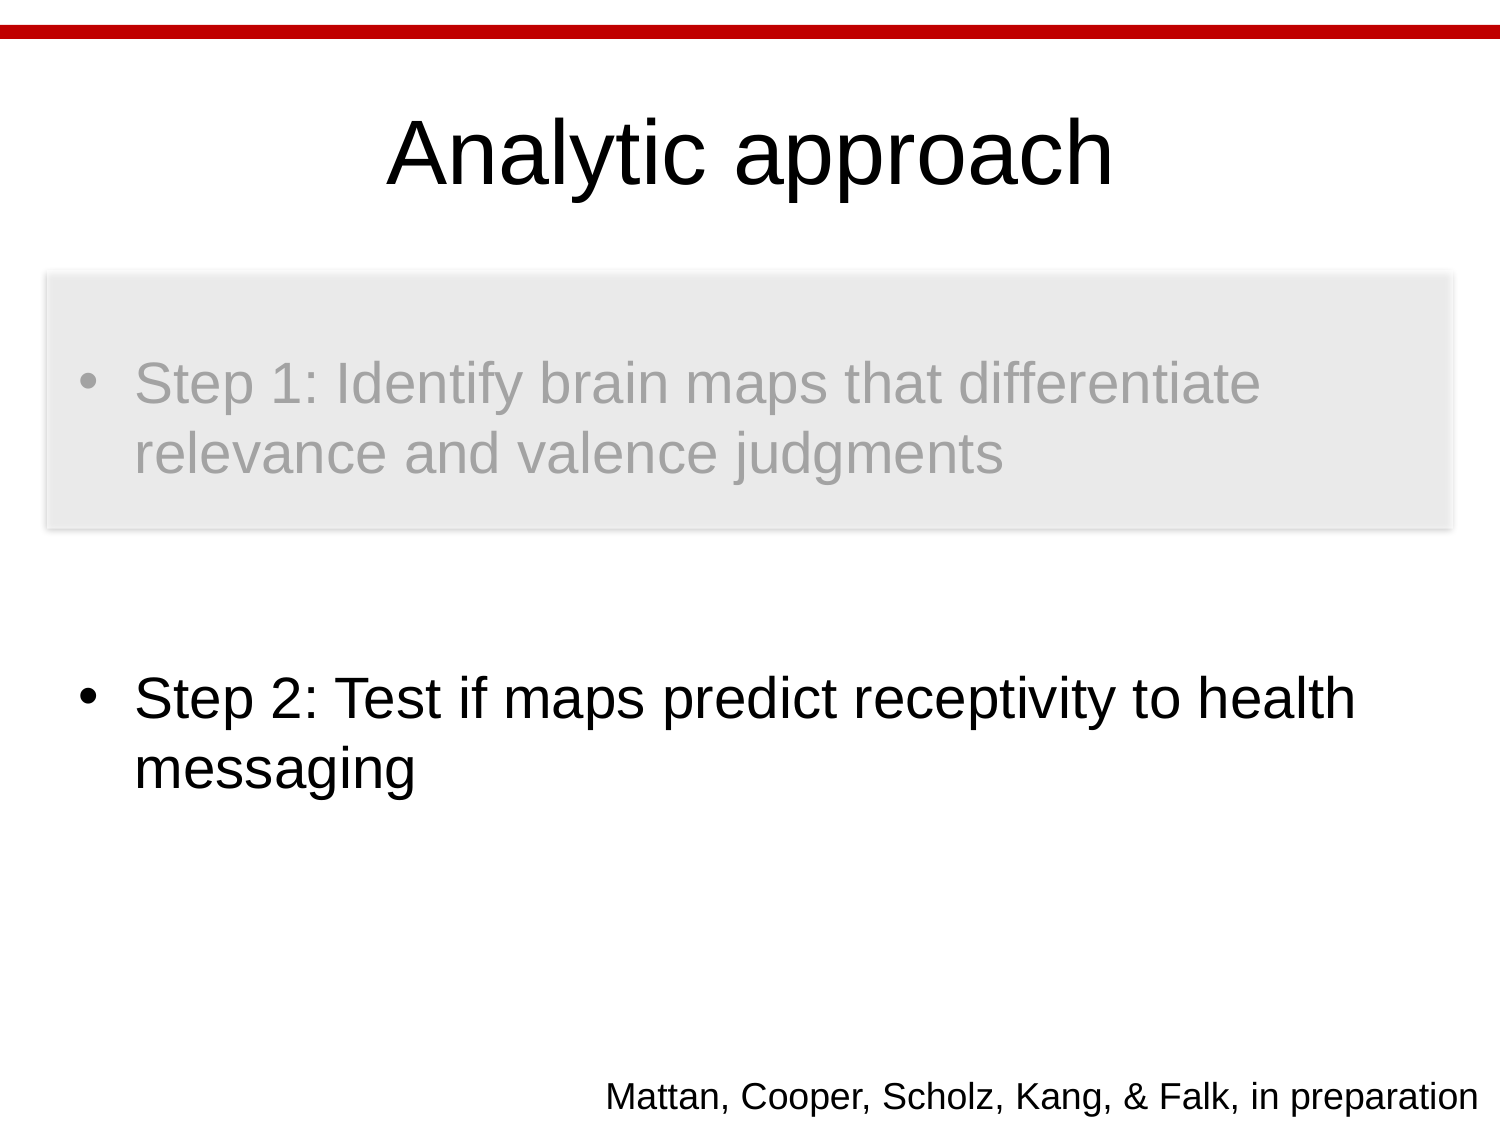

Analytic approach

Step 1: Identify brain maps that differentiate relevance and valence judgments

Step 2: Test if maps predict receptivity to health messaging

Mattan, Cooper, Scholz, Kang, & Falk, in preparation